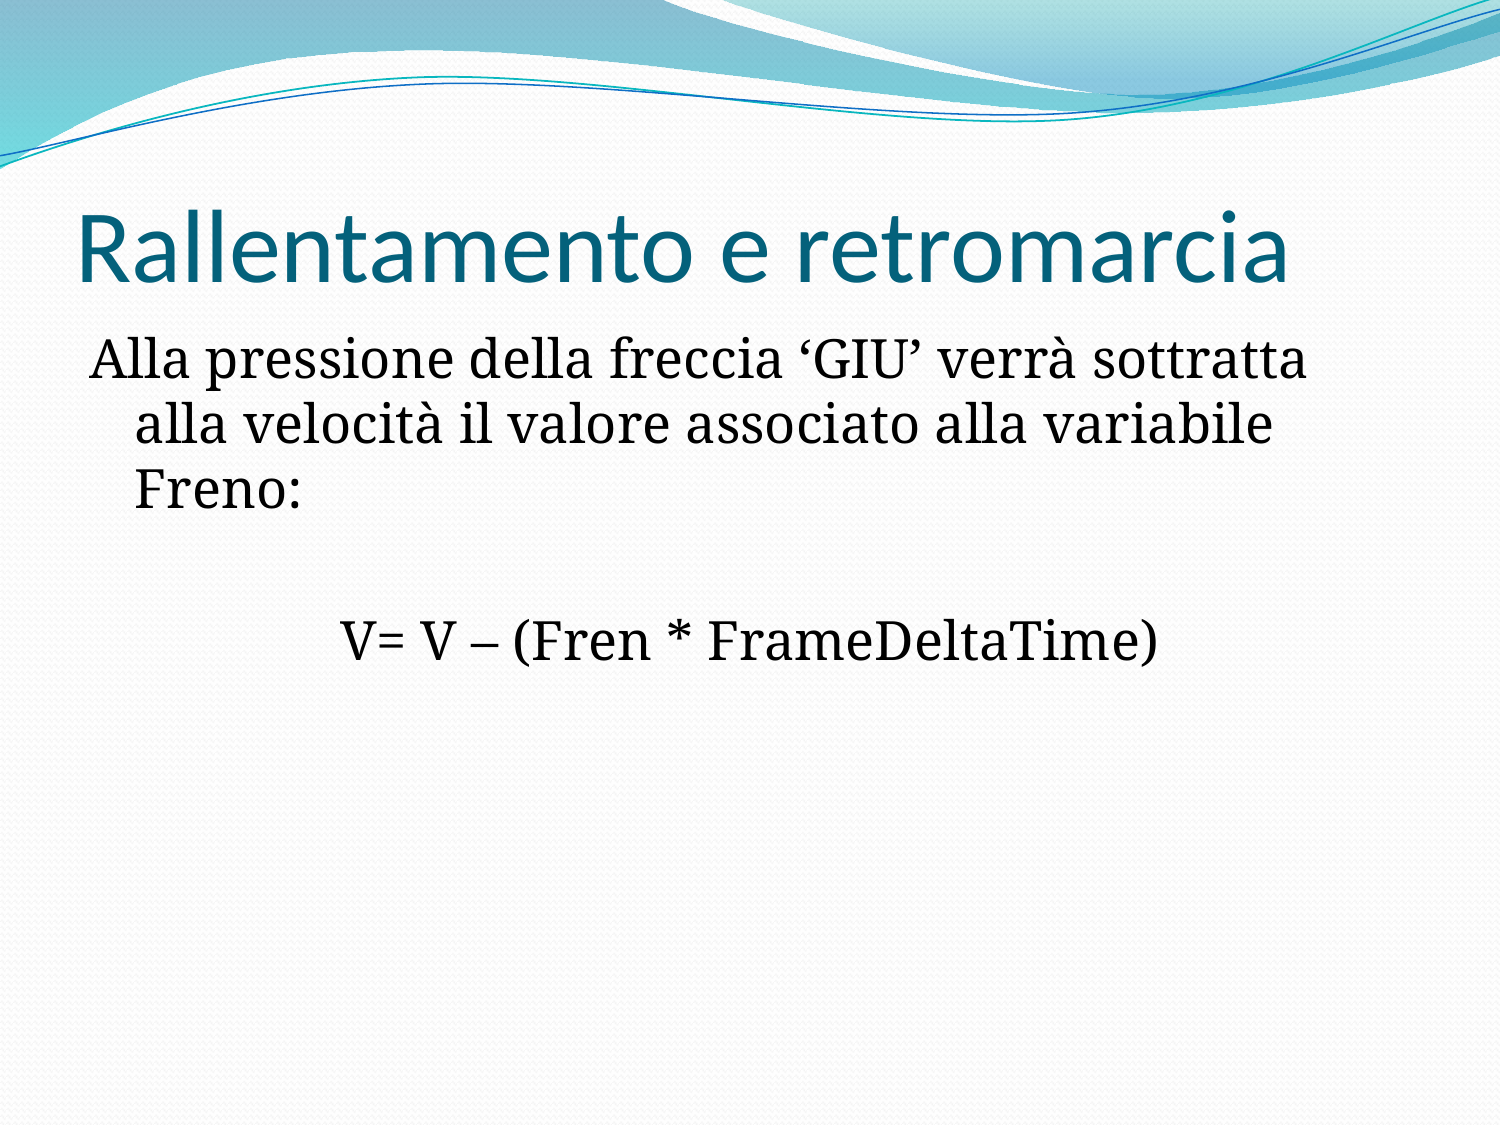

# Rallentamento e retromarcia
Alla pressione della freccia ‘GIU’ verrà sottratta alla velocità il valore associato alla variabile Freno:

V= V – (Fren * FrameDeltaTime)